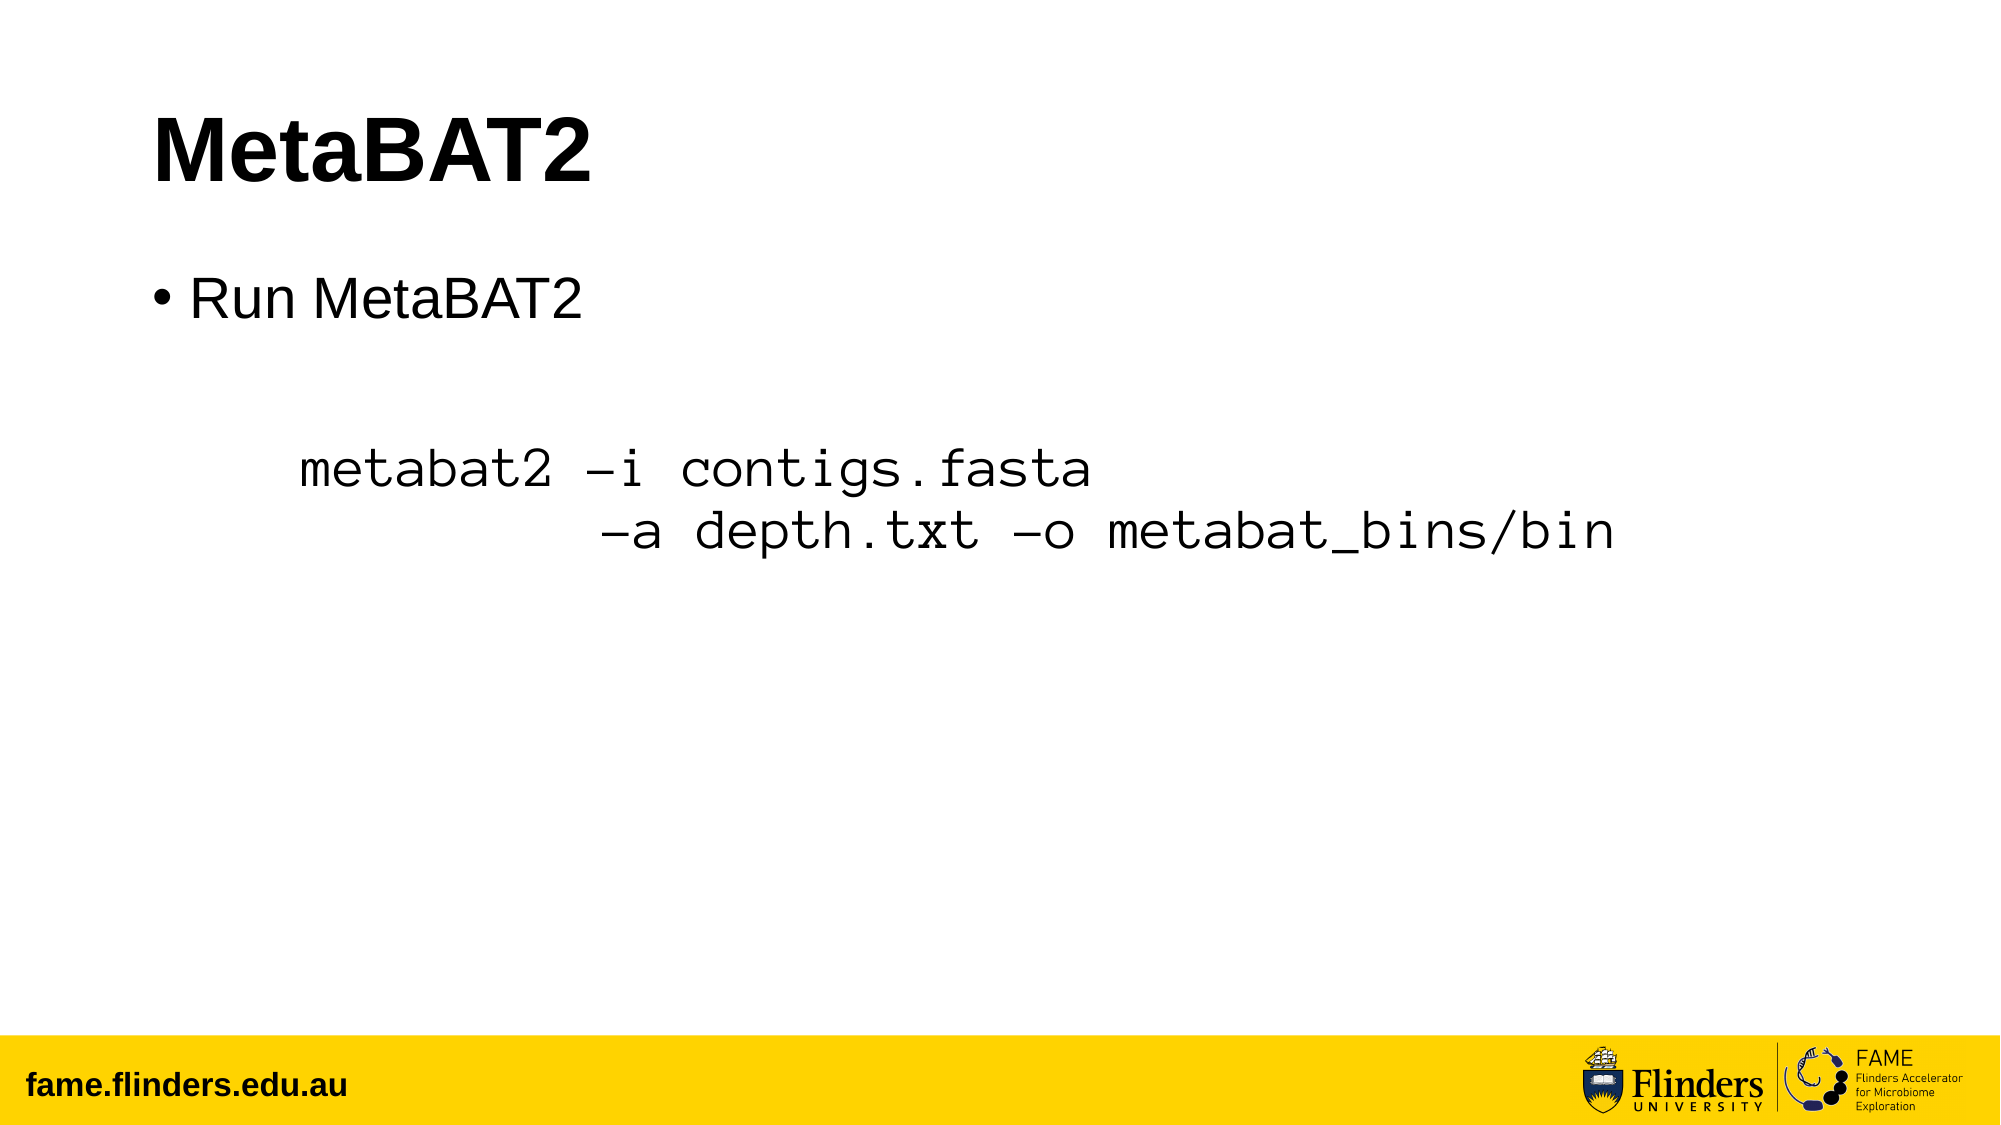

# MetaBAT2
Run MetaBAT2

	metabat2 -i contigs.fasta
			-a depth.txt -o metabat_bins/bin